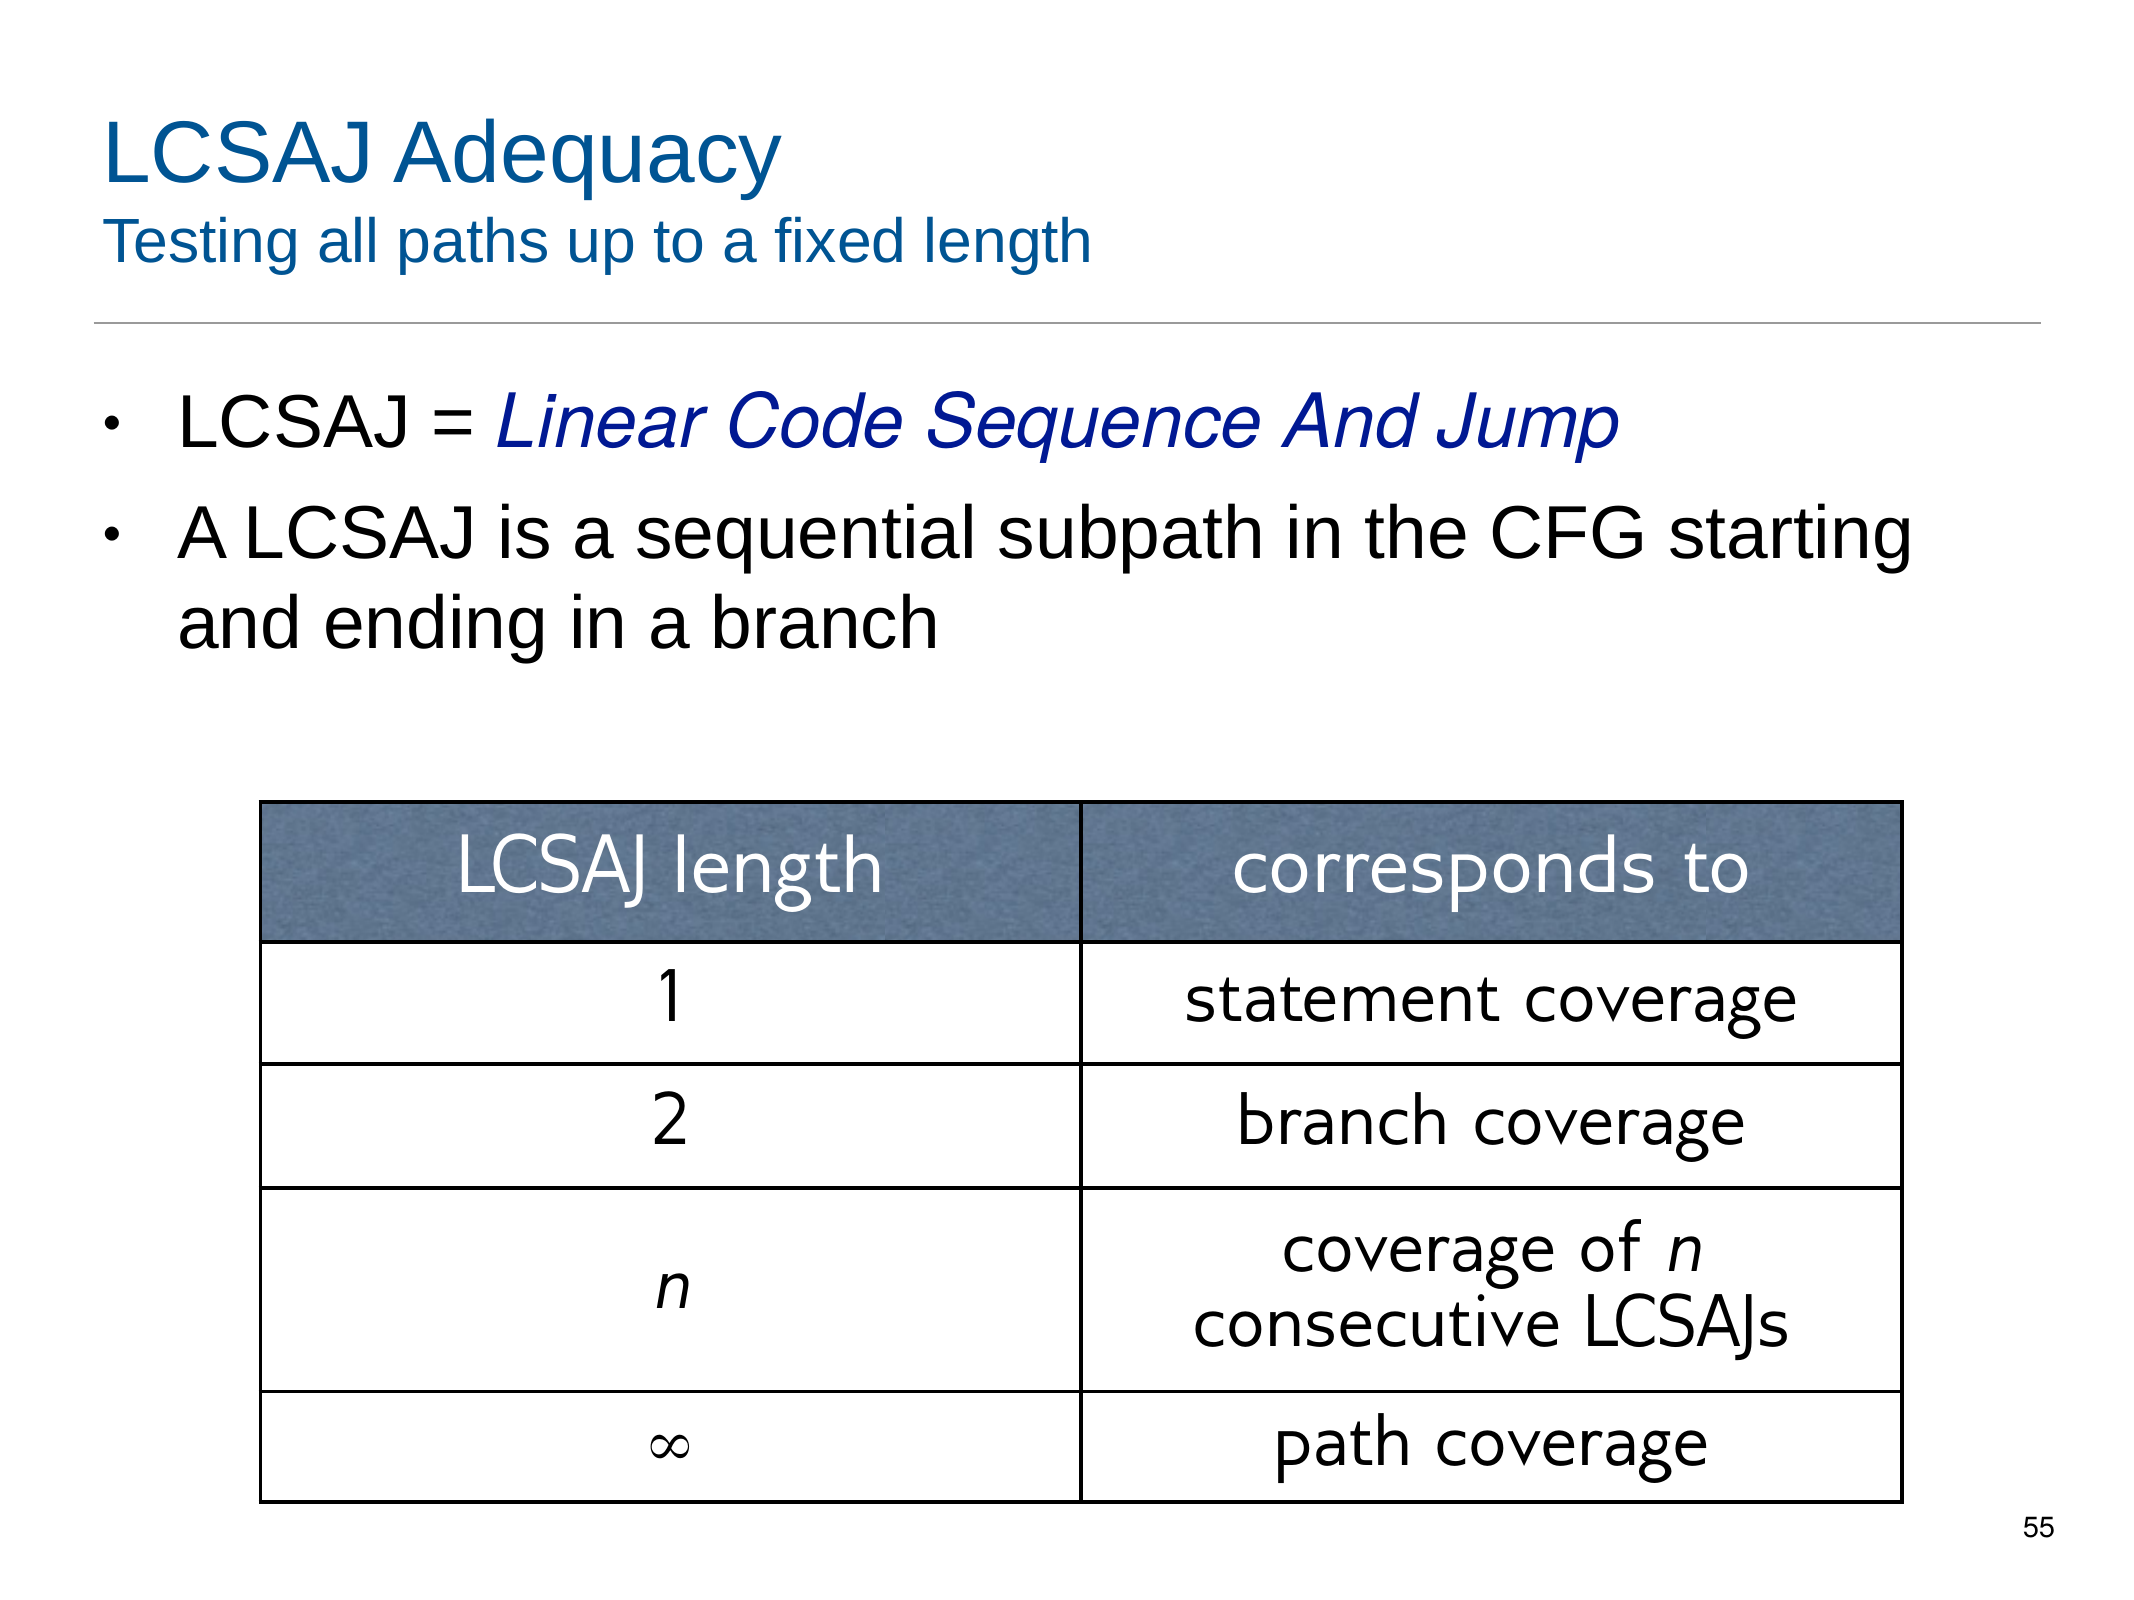

# LCSAJ Adequacy
Testing all paths up to a fixed length
LCSAJ = Linear Code Sequence And Jump
A LCSAJ is a sequential subpath in the CFG starting and ending in a branch
| LCSAJ length | corresponds to |
| --- | --- |
| 1 | statement coverage |
| 2 | branch coverage |
| n | coverage of n consecutive LCSAJs |
| ∞ | path coverage |
55